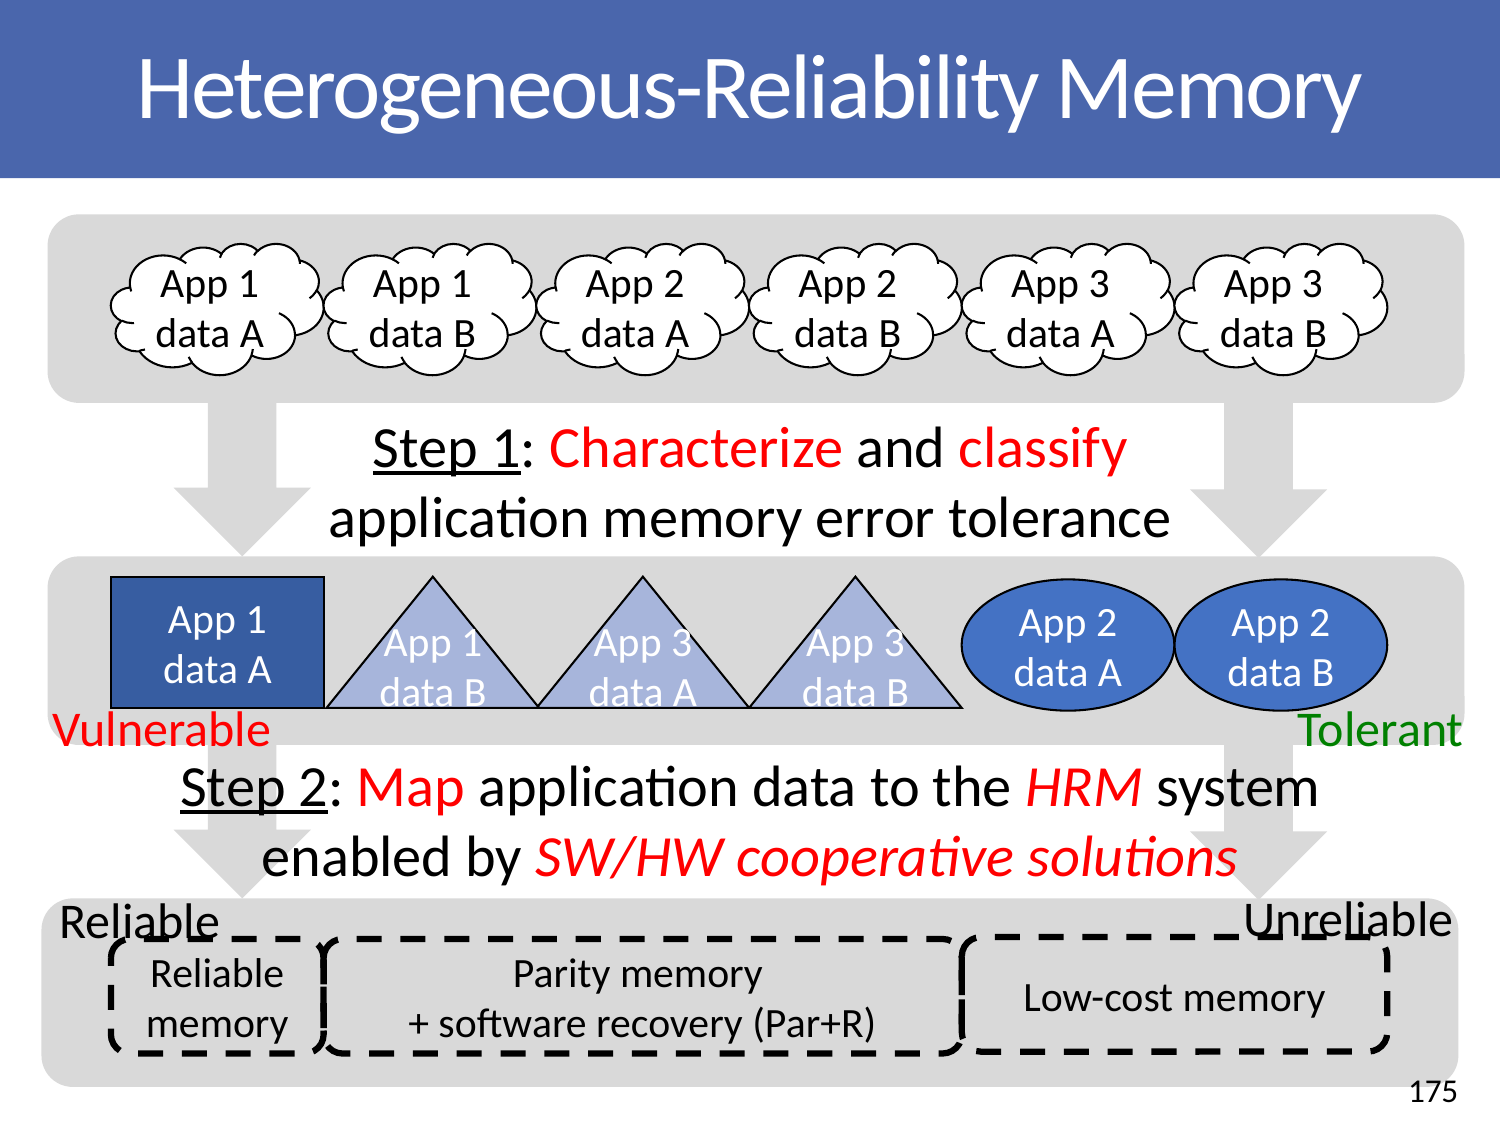

# Heterogeneous-Reliability Memory

App 3 data B
App 3 data A
App 2 data B
App 1 data A
App 1 data B
App 2 data A
Step 1: Characterize and classify application memory error tolerance

Vulnerable
Tolerant
App 1 data A

App 1 data B

App 3 data A

App 3 data B
App 2 data A
App 2 data B
Step 2: Map application data to the HRM system enabled by SW/HW cooperative solutions

Unreliable
Reliable

Low-cost memory
Reliable memory
Parity memory
+ software recovery (Par+R)
175